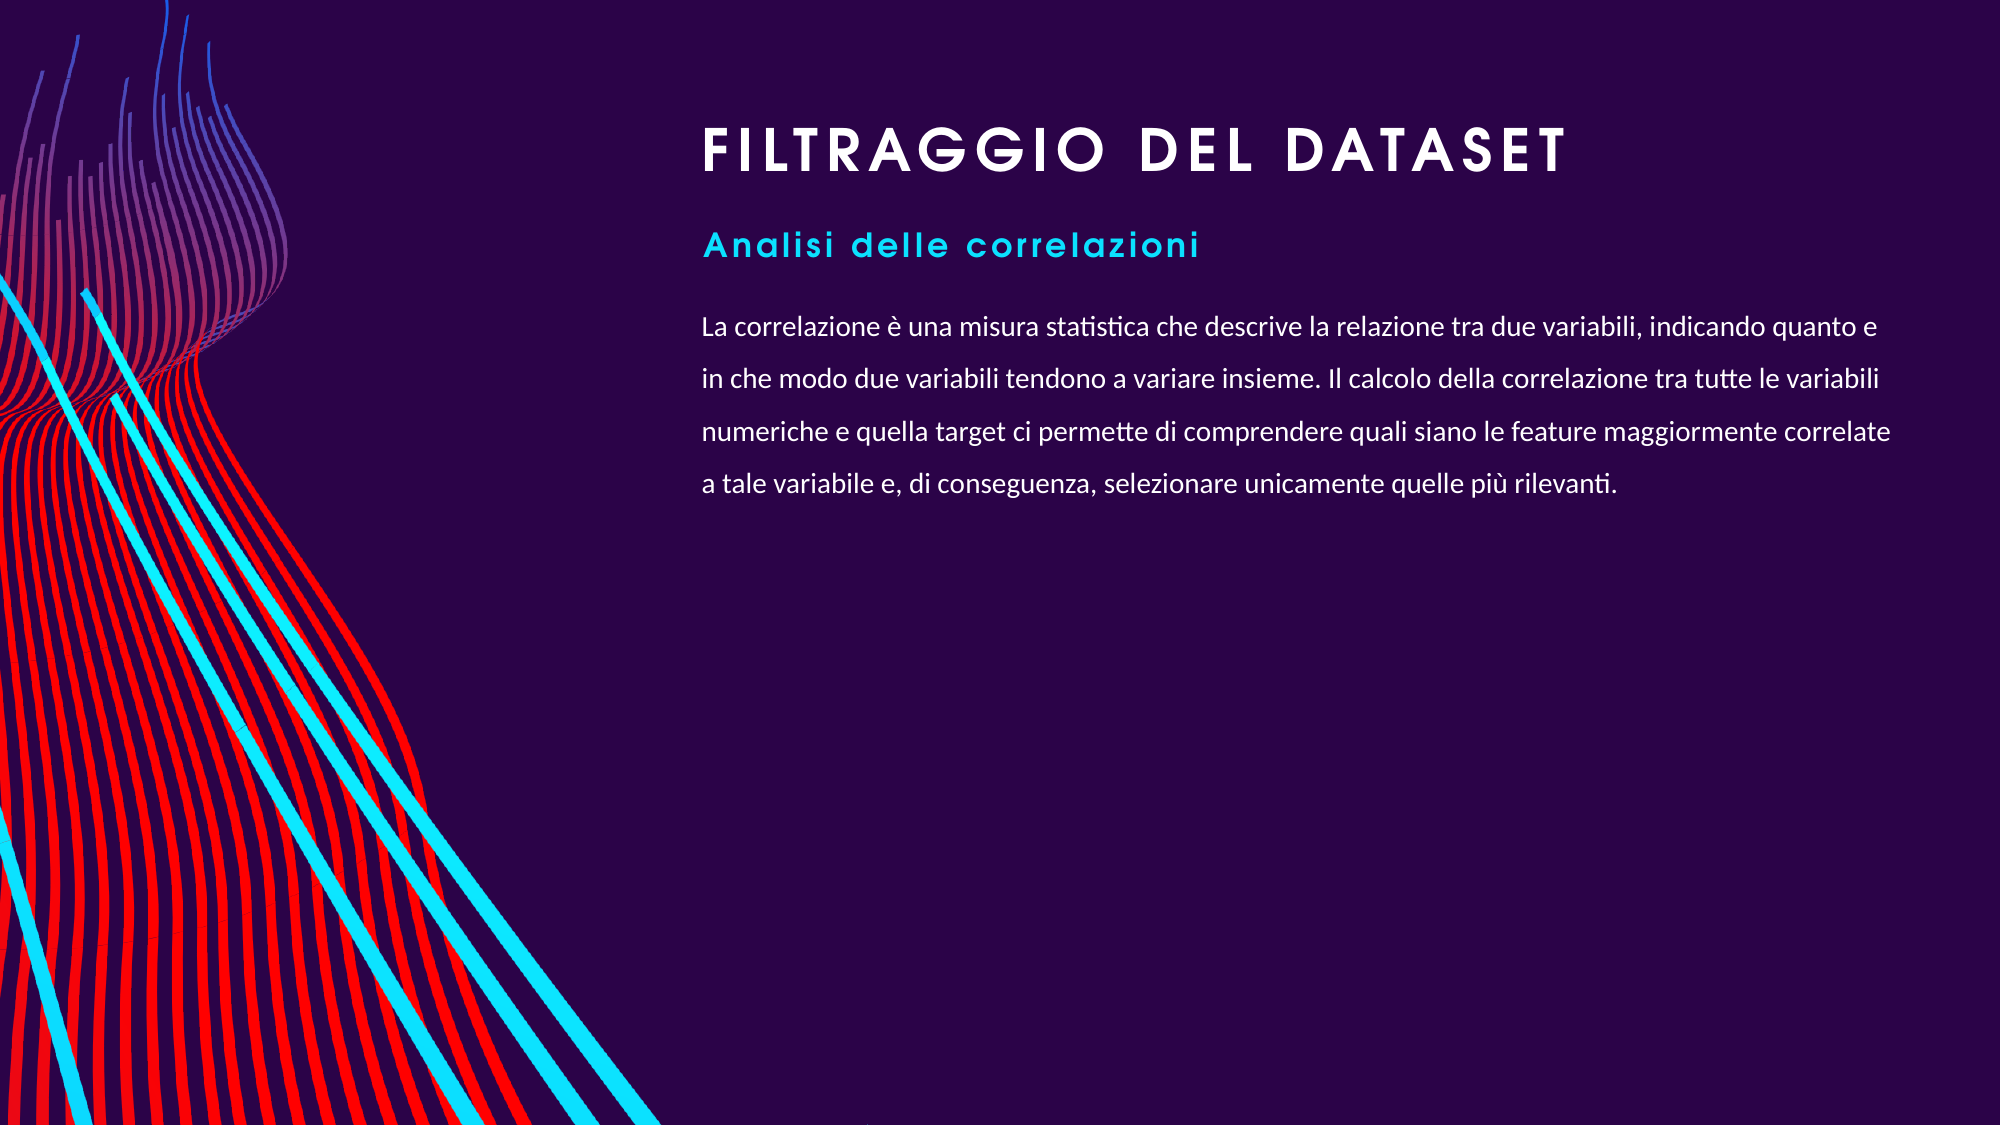

# FILTRAGGIO DEL DATASET
Analisi delle correlazioni
La correlazione è una misura statistica che descrive la relazione tra due variabili, indicando quanto e in che modo due variabili tendono a variare insieme. Il calcolo della correlazione tra tutte le variabili numeriche e quella target ci permette di comprendere quali siano le feature maggiormente correlate a tale variabile e, di conseguenza, selezionare unicamente quelle più rilevanti.